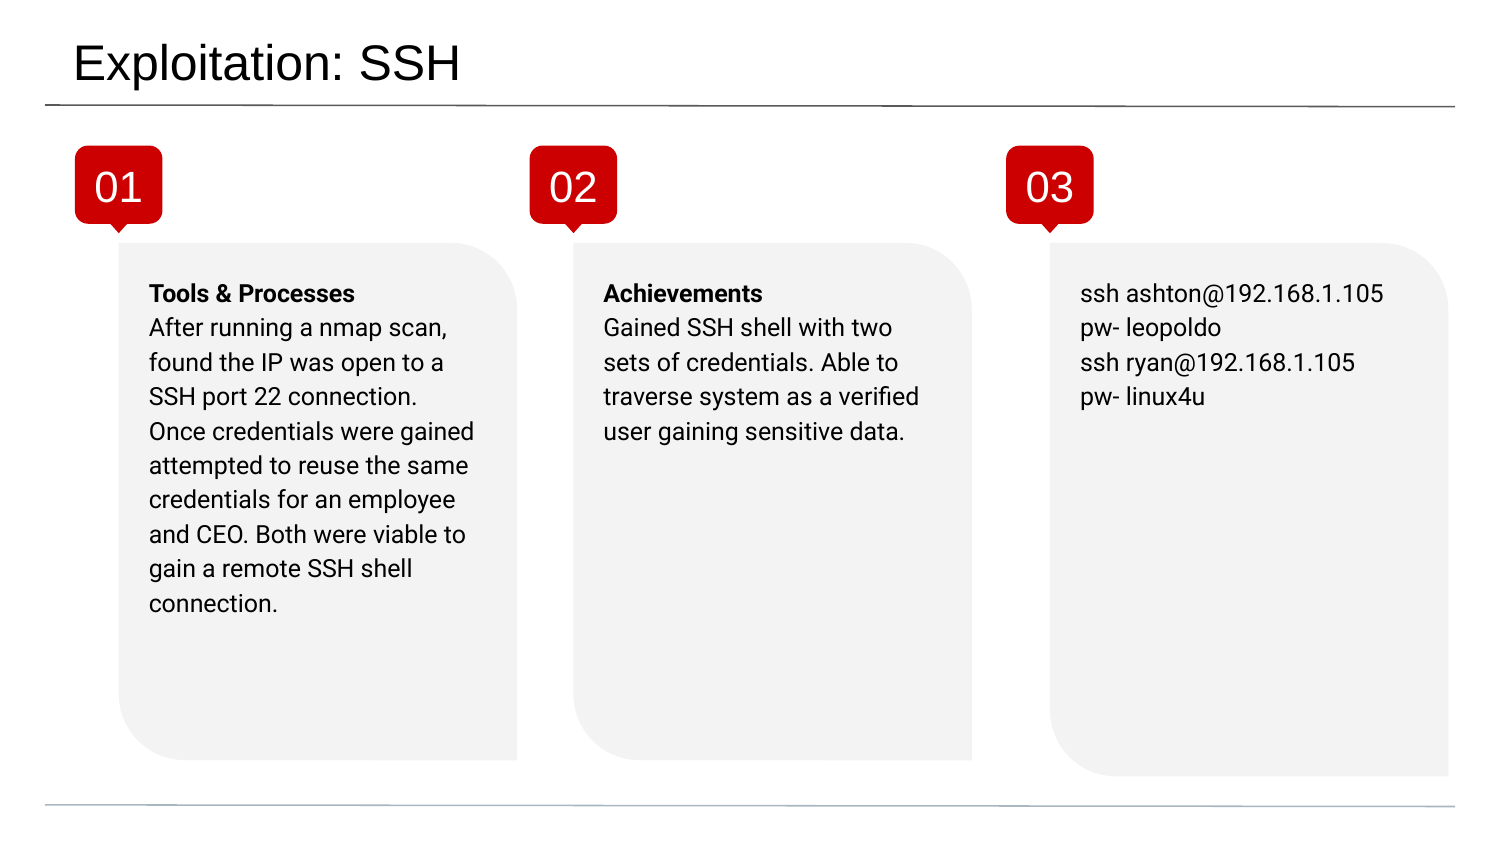

# Exploitation: SSH
01

02

03

Tools & Processes
After running a nmap scan, found the IP was open to a SSH port 22 connection. Once credentials were gained attempted to reuse the same credentials for an employee and CEO. Both were viable to gain a remote SSH shell connection.

Achievements
Gained SSH shell with two sets of credentials. Able to traverse system as a verified user gaining sensitive data.

ssh ashton@192.168.1.105
pw- leopoldo
ssh ryan@192.168.1.105
pw- linux4u